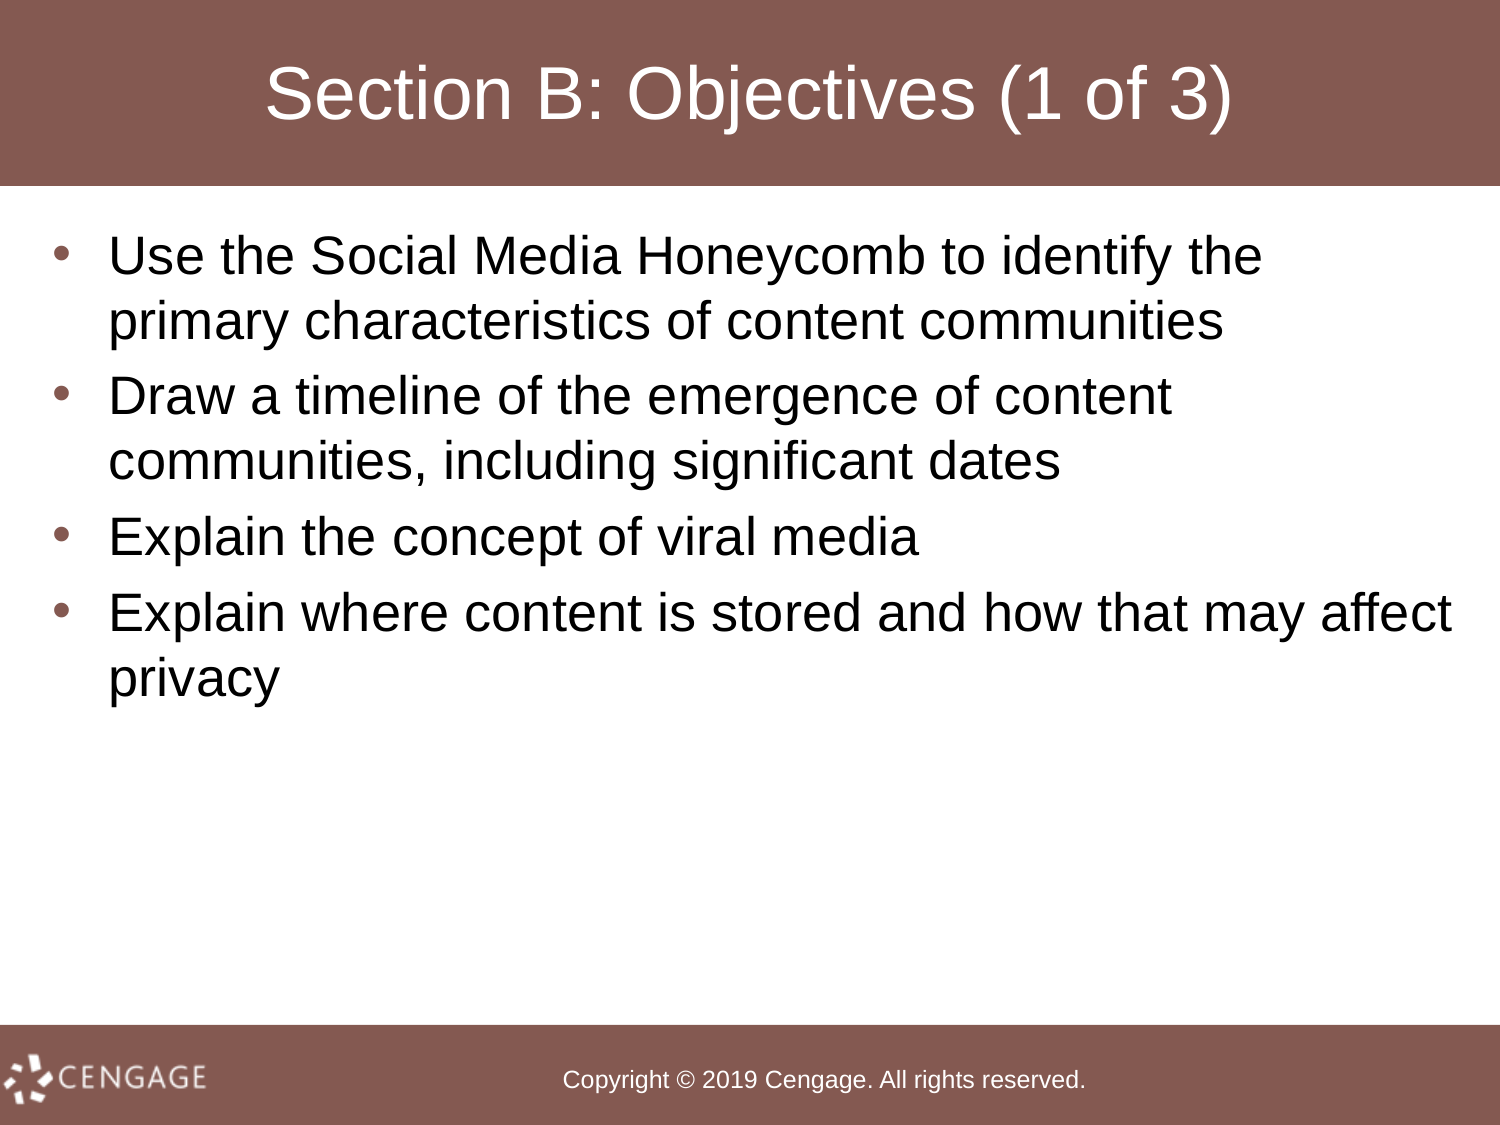

# Section B: Objectives (1 of 3)
Use the Social Media Honeycomb to identify the primary characteristics of content communities
Draw a timeline of the emergence of content communities, including significant dates
Explain the concept of viral media
Explain where content is stored and how that may affect privacy